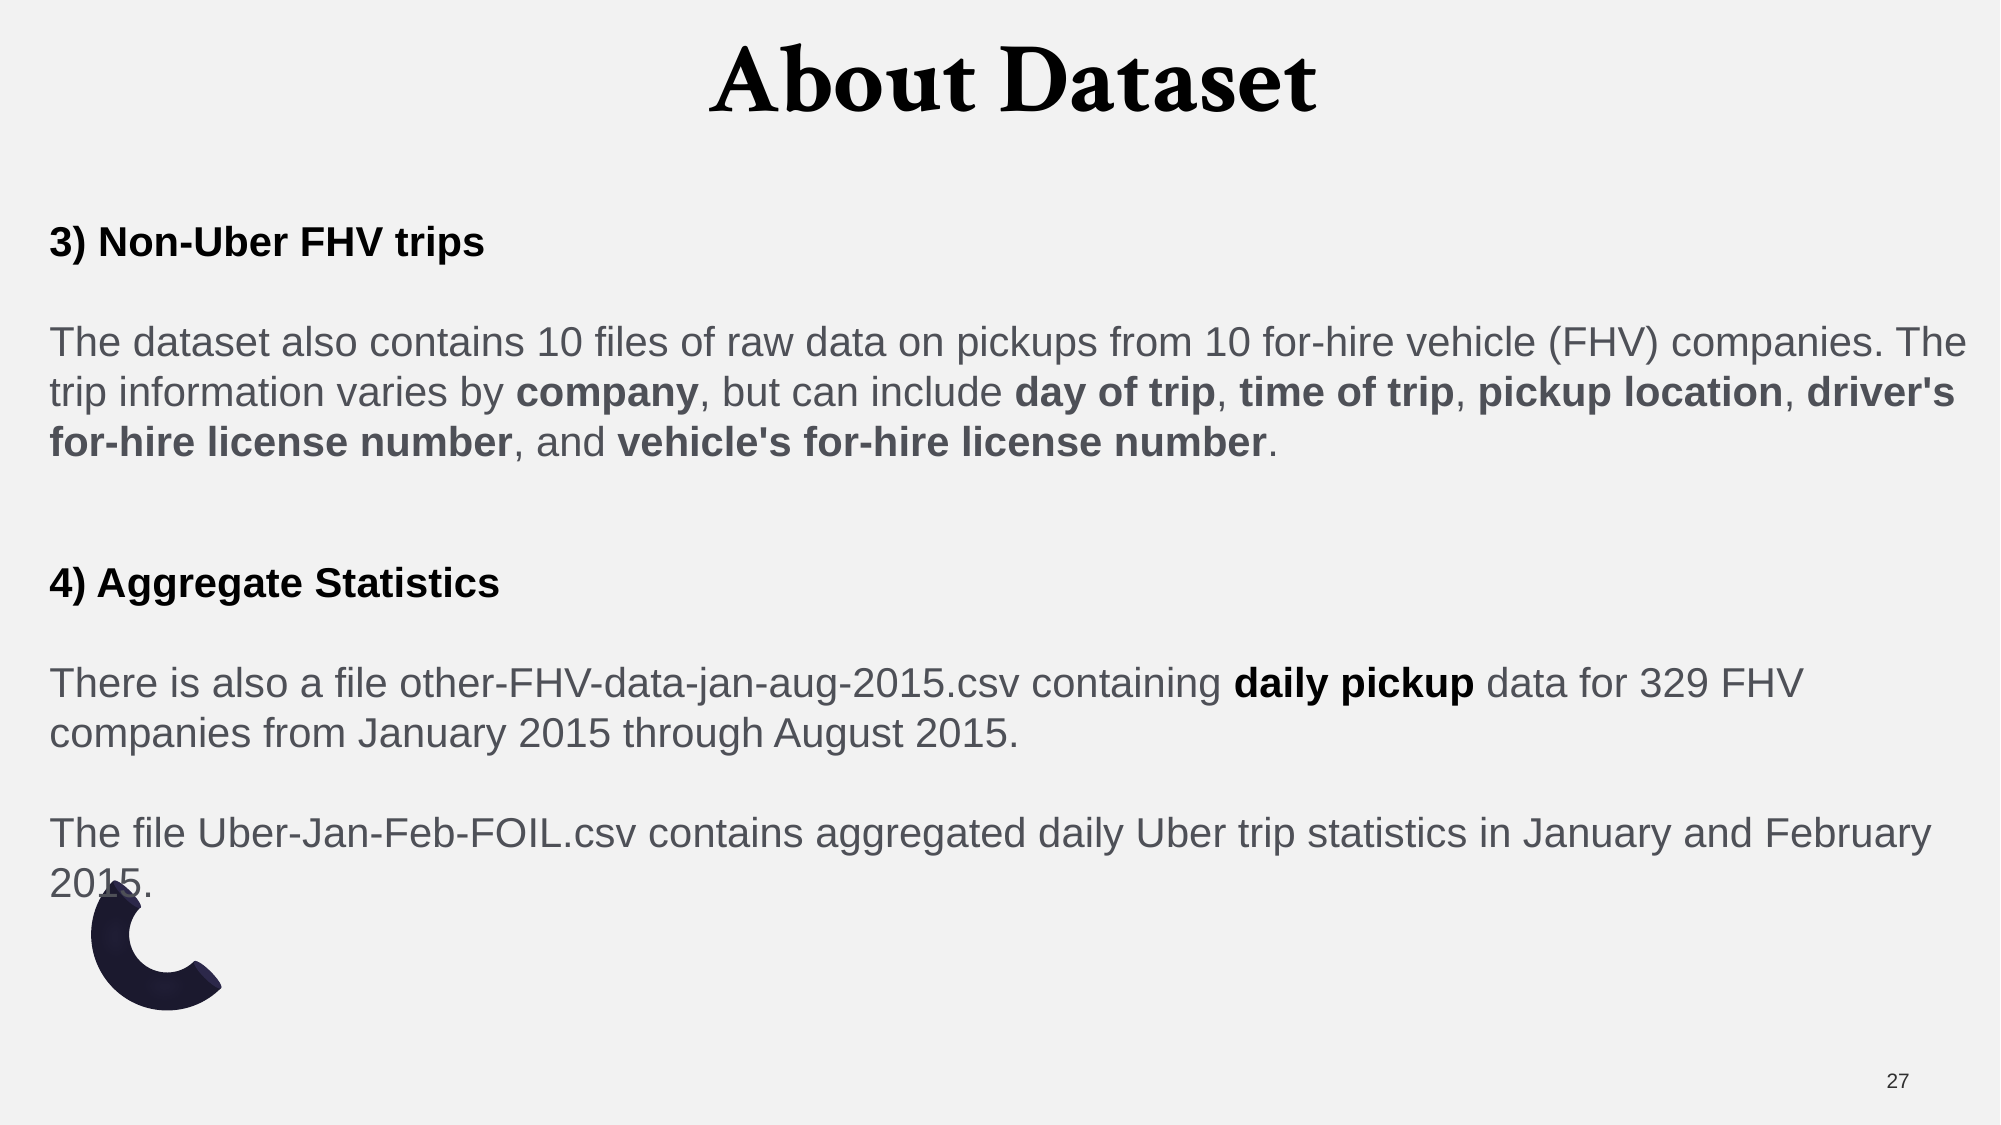

About Dataset
3) Non-Uber FHV trips

The dataset also contains 10 files of raw data on pickups from 10 for-hire vehicle (FHV) companies. The trip information varies by company, but can include day of trip, time of trip, pickup location, driver's for-hire license number, and vehicle's for-hire license number.
4) Aggregate Statistics

There is also a file other-FHV-data-jan-aug-2015.csv containing daily pickup data for 329 FHV companies from January 2015 through August 2015.

The file Uber-Jan-Feb-FOIL.csv contains aggregated daily Uber trip statistics in January and February 2015.
27